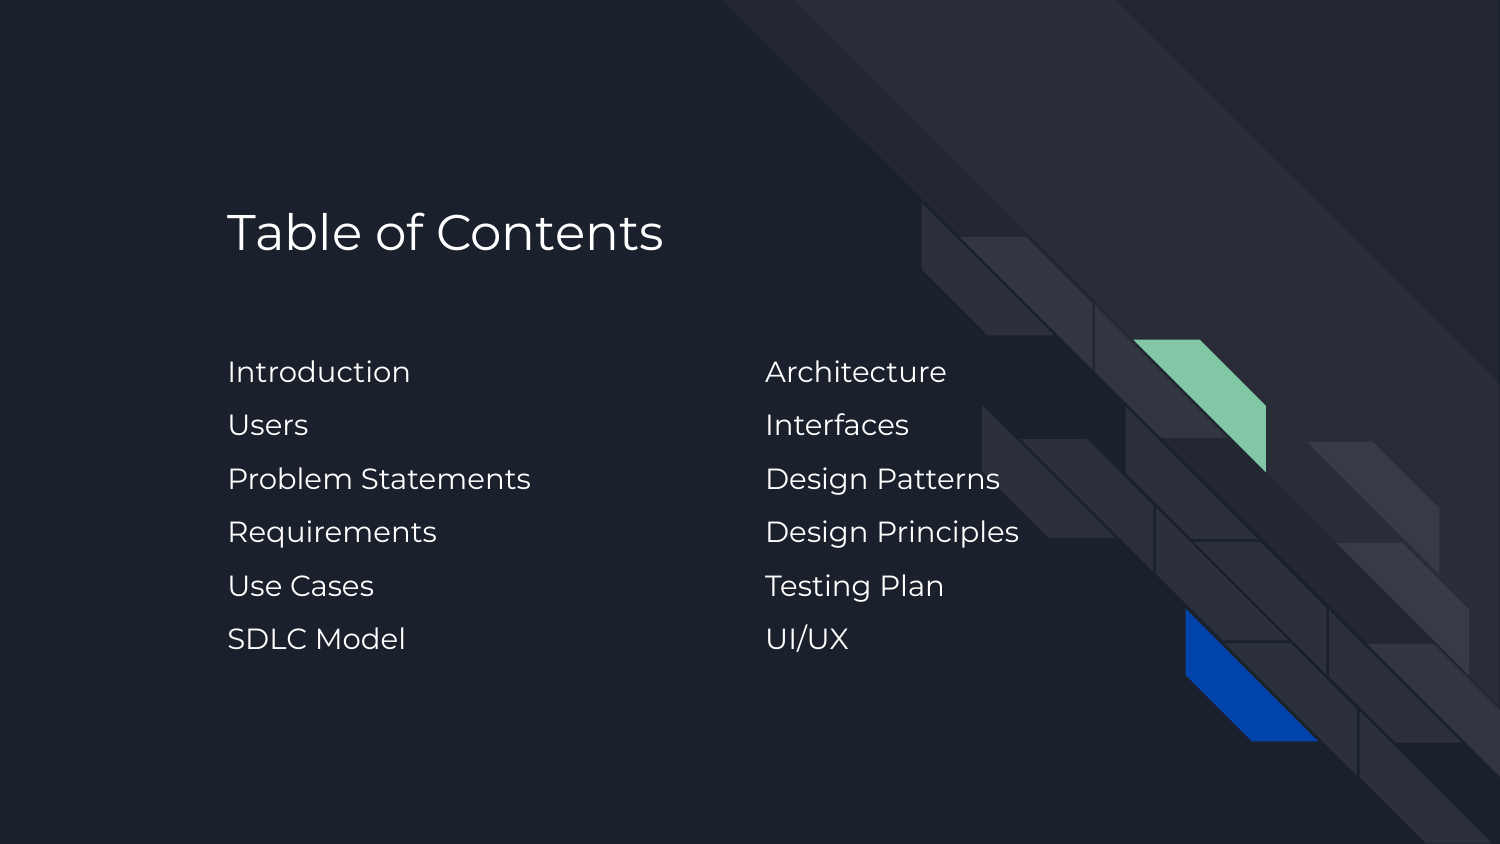

# Table of Contents
Introduction
Architecture
Interfaces
Users
Design Patterns
Problem Statements
Design Principles
Requirements
Testing Plan
Use Cases
SDLC Model
UI/UX